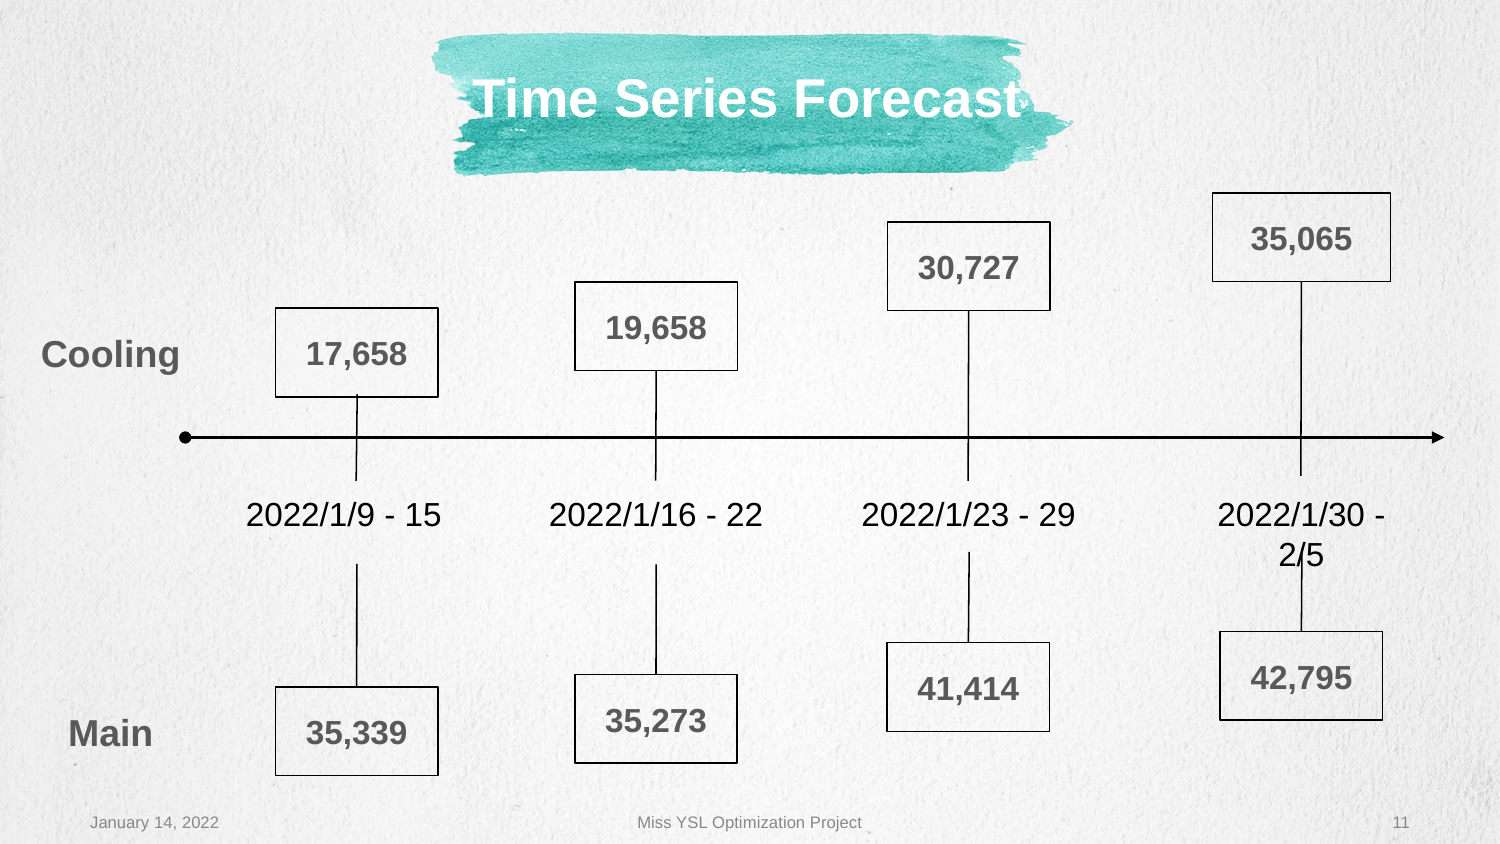

# Time Series Forecast
35,065
30,727
19,658
Cooling
17,658
2022/1/9 - 15
2022/1/16 - 22
2022/1/23 - 29
2022/1/30 - 2/5
42,795
41,414
35,273
Main
35,339
January 14, 2022
Miss YSL Optimization Project
11